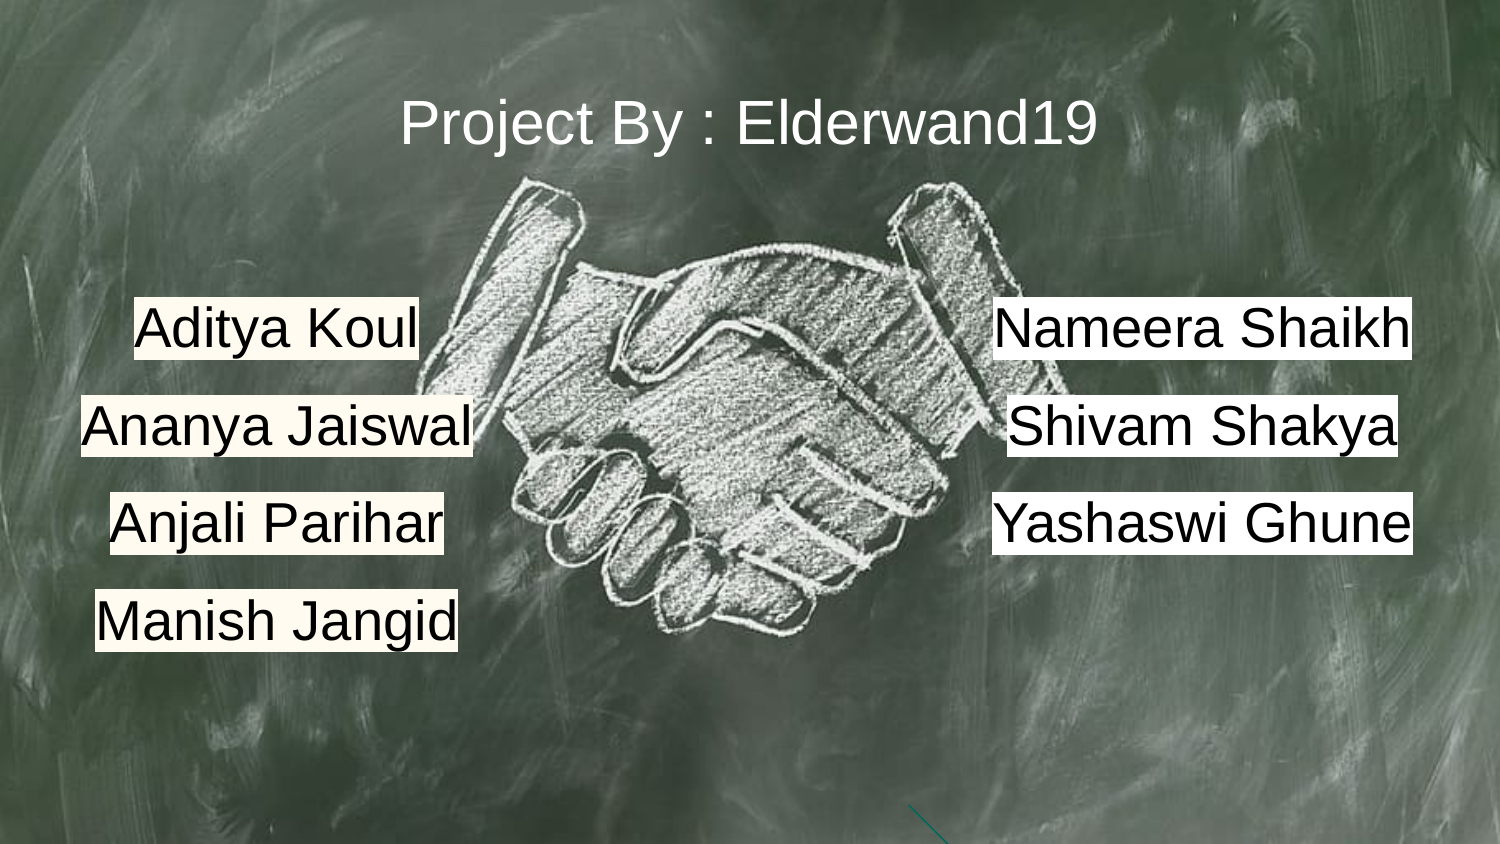

# Project By : Elderwand19
Aditya Koul
Ananya Jaiswal
Anjali Parihar
Manish Jangid

Nameera Shaikh
Shivam Shakya
Yashaswi Ghune